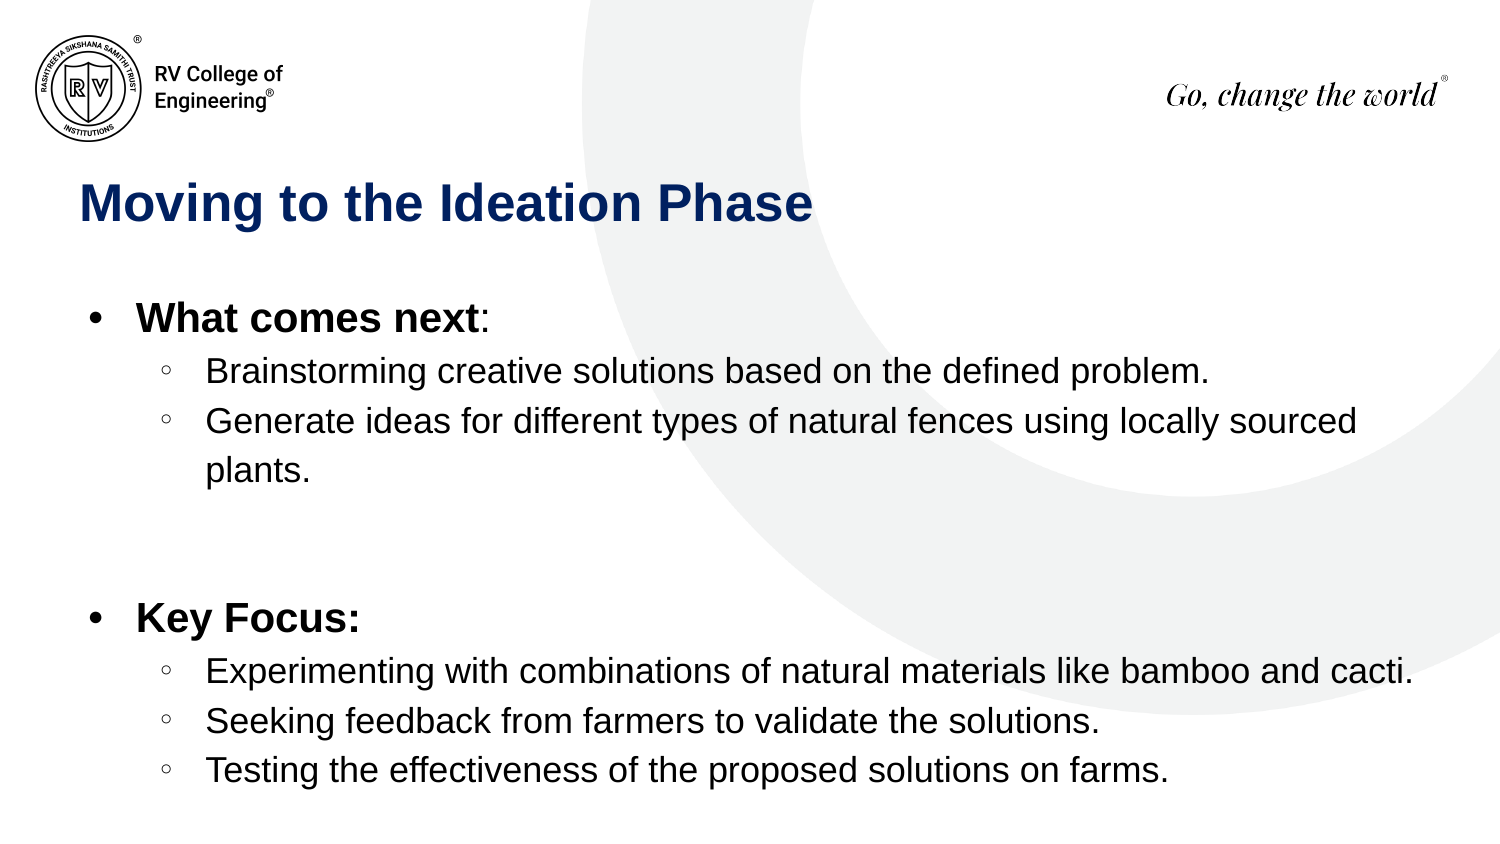

# Moving to the Ideation Phase
What comes next:
Brainstorming creative solutions based on the defined problem.
Generate ideas for different types of natural fences using locally sourced plants.

Key Focus:
Experimenting with combinations of natural materials like bamboo and cacti.
Seeking feedback from farmers to validate the solutions.
Testing the effectiveness of the proposed solutions on farms.